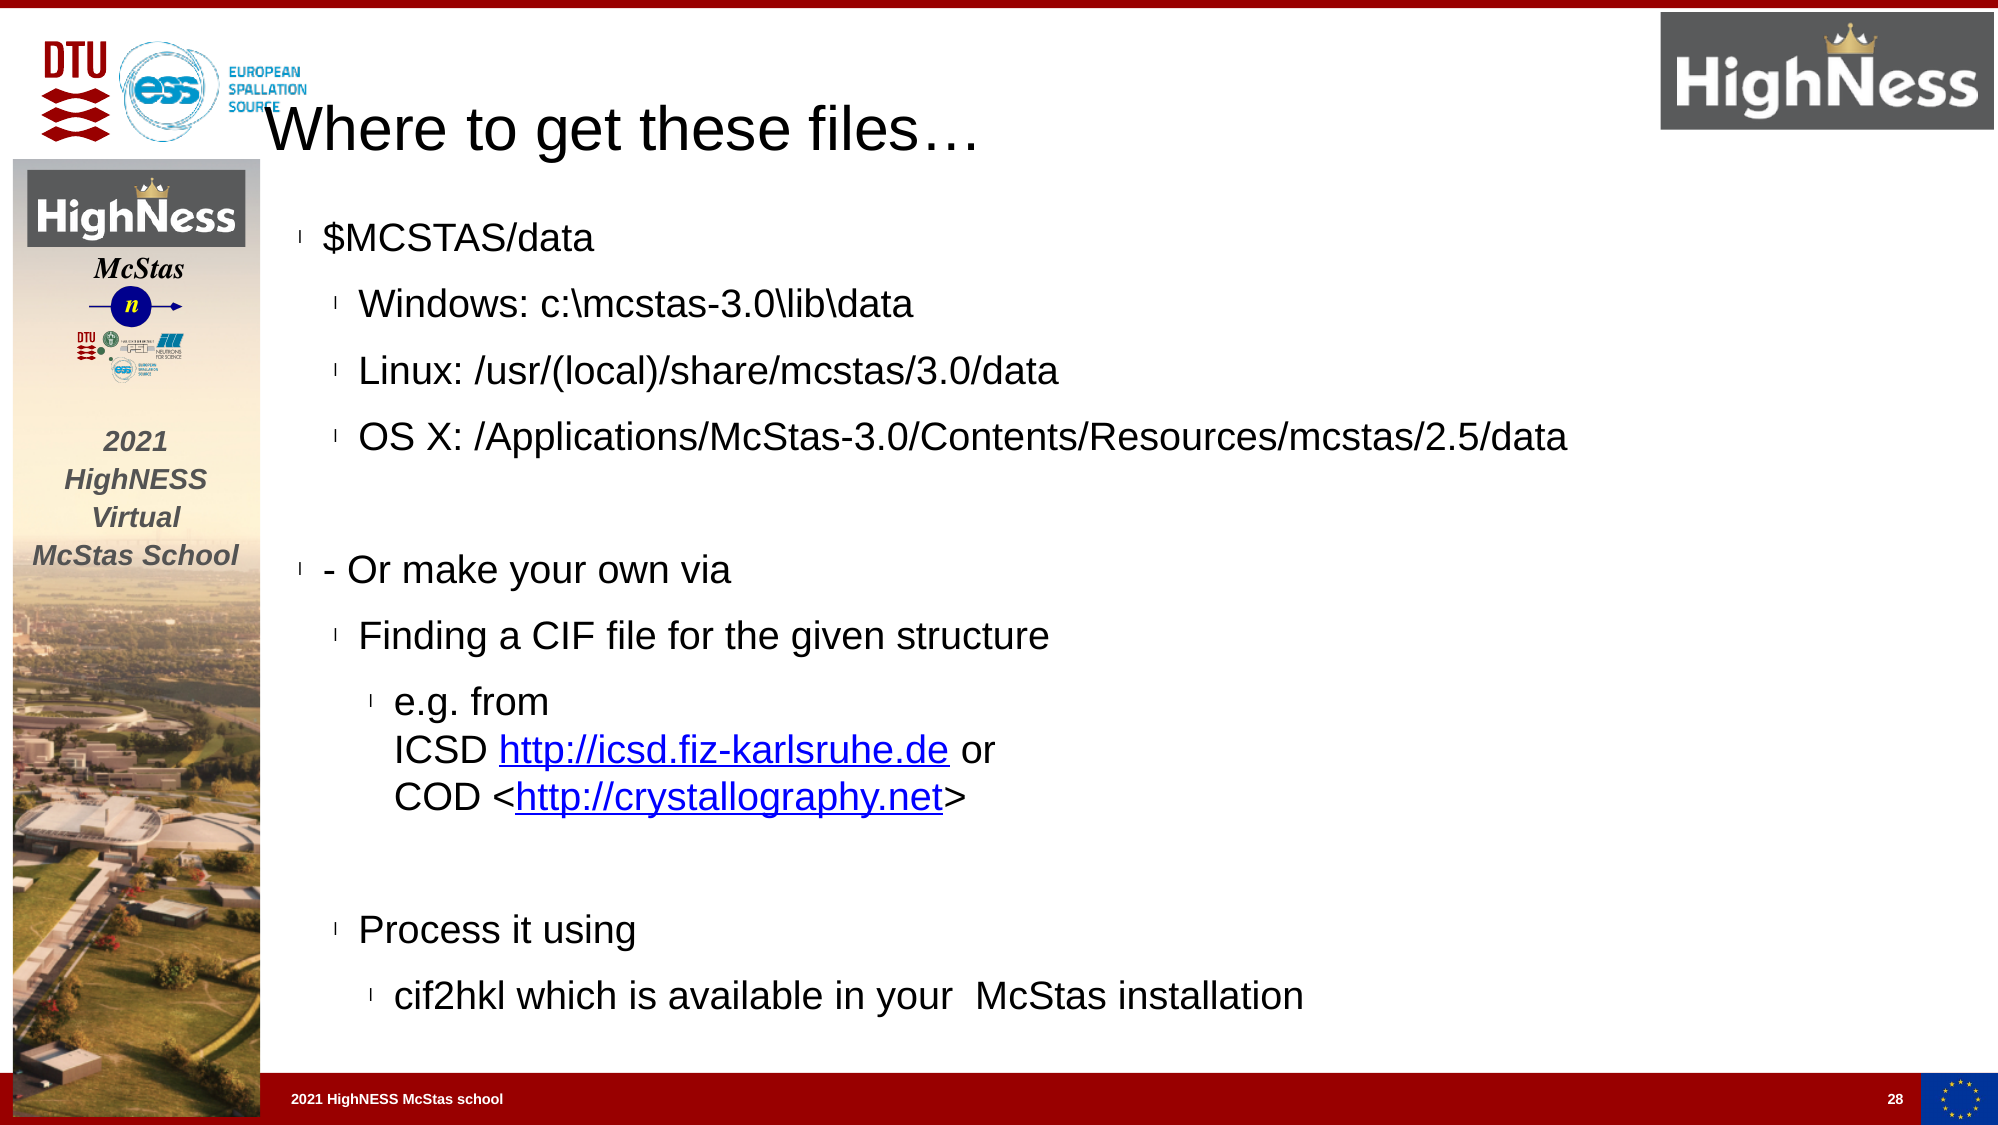

Where to get these files…
$MCSTAS/data
Windows: c:\mcstas-3.0\lib\data
Linux: /usr/(local)/share/mcstas/3.0/data
OS X: /Applications/McStas-3.0/Contents/Resources/mcstas/2.5/data

- Or make your own via
Finding a CIF file for the given structure
e.g. from
ICSD http://icsd.fiz-karlsruhe.de or
COD <http://crystallography.net>

Process it using
cif2hkl which is available in your  McStas installation
28